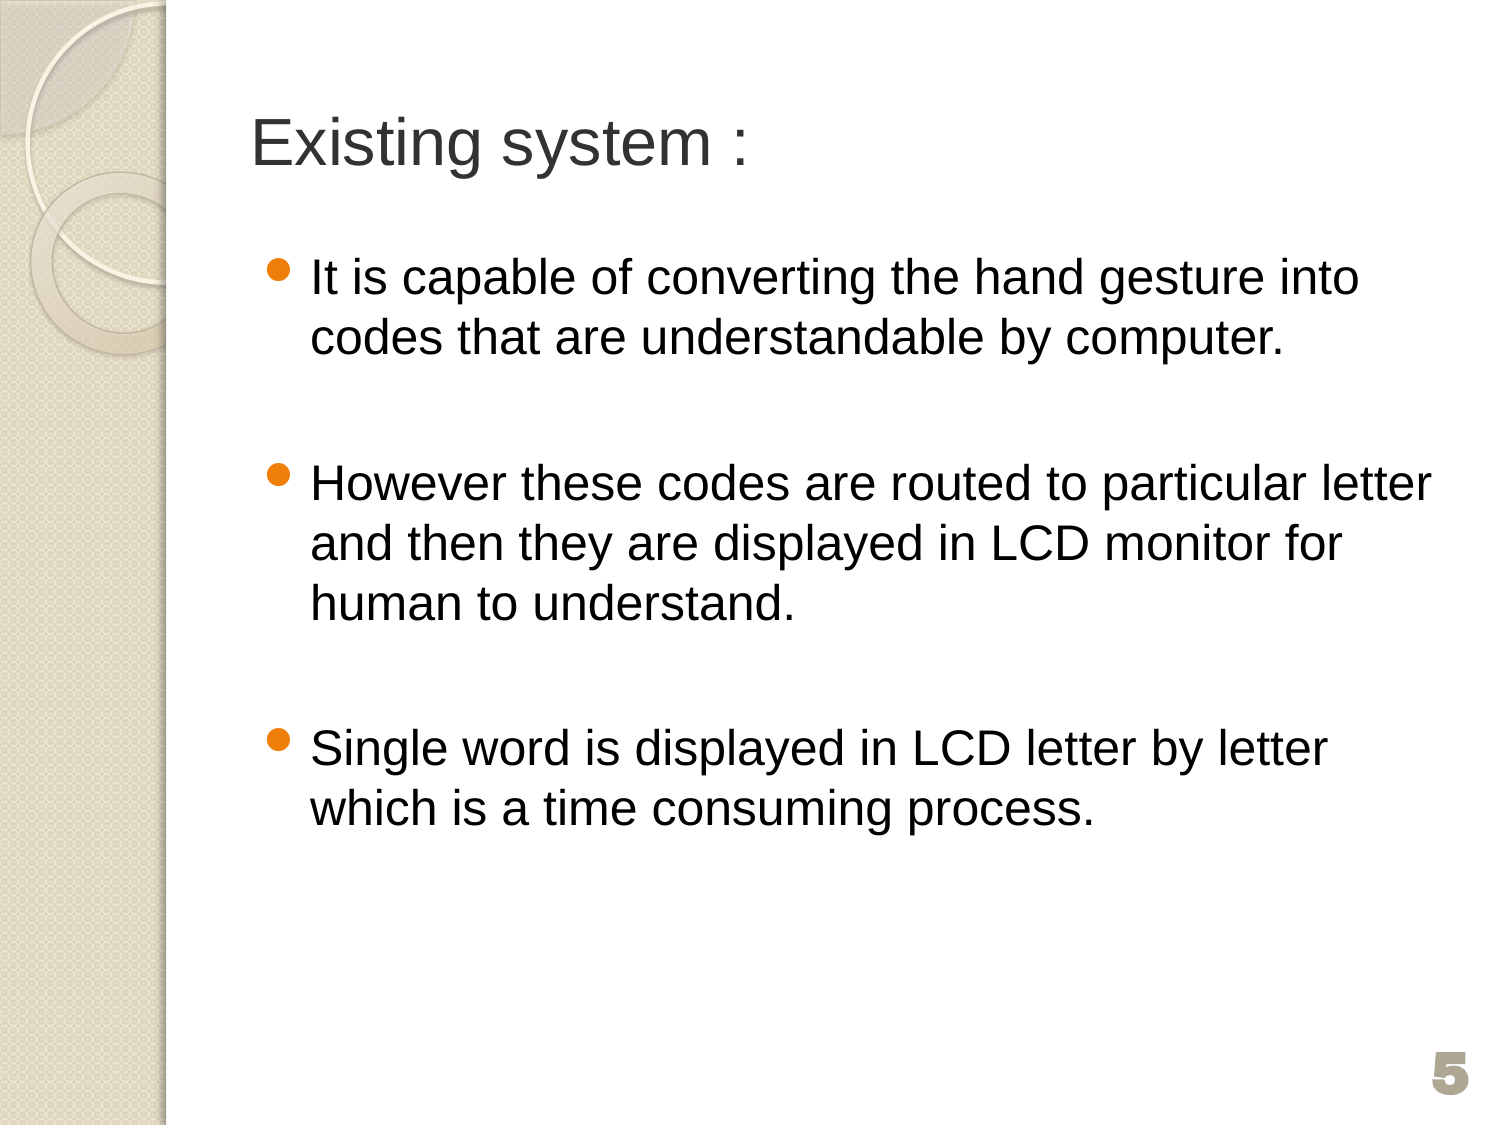

# Existing system :
It is capable of converting the hand gesture into codes that are understandable by computer.

However these codes are routed to particular letter and then they are displayed in LCD monitor for human to understand.

Single word is displayed in LCD letter by letter which is a time consuming process.
5